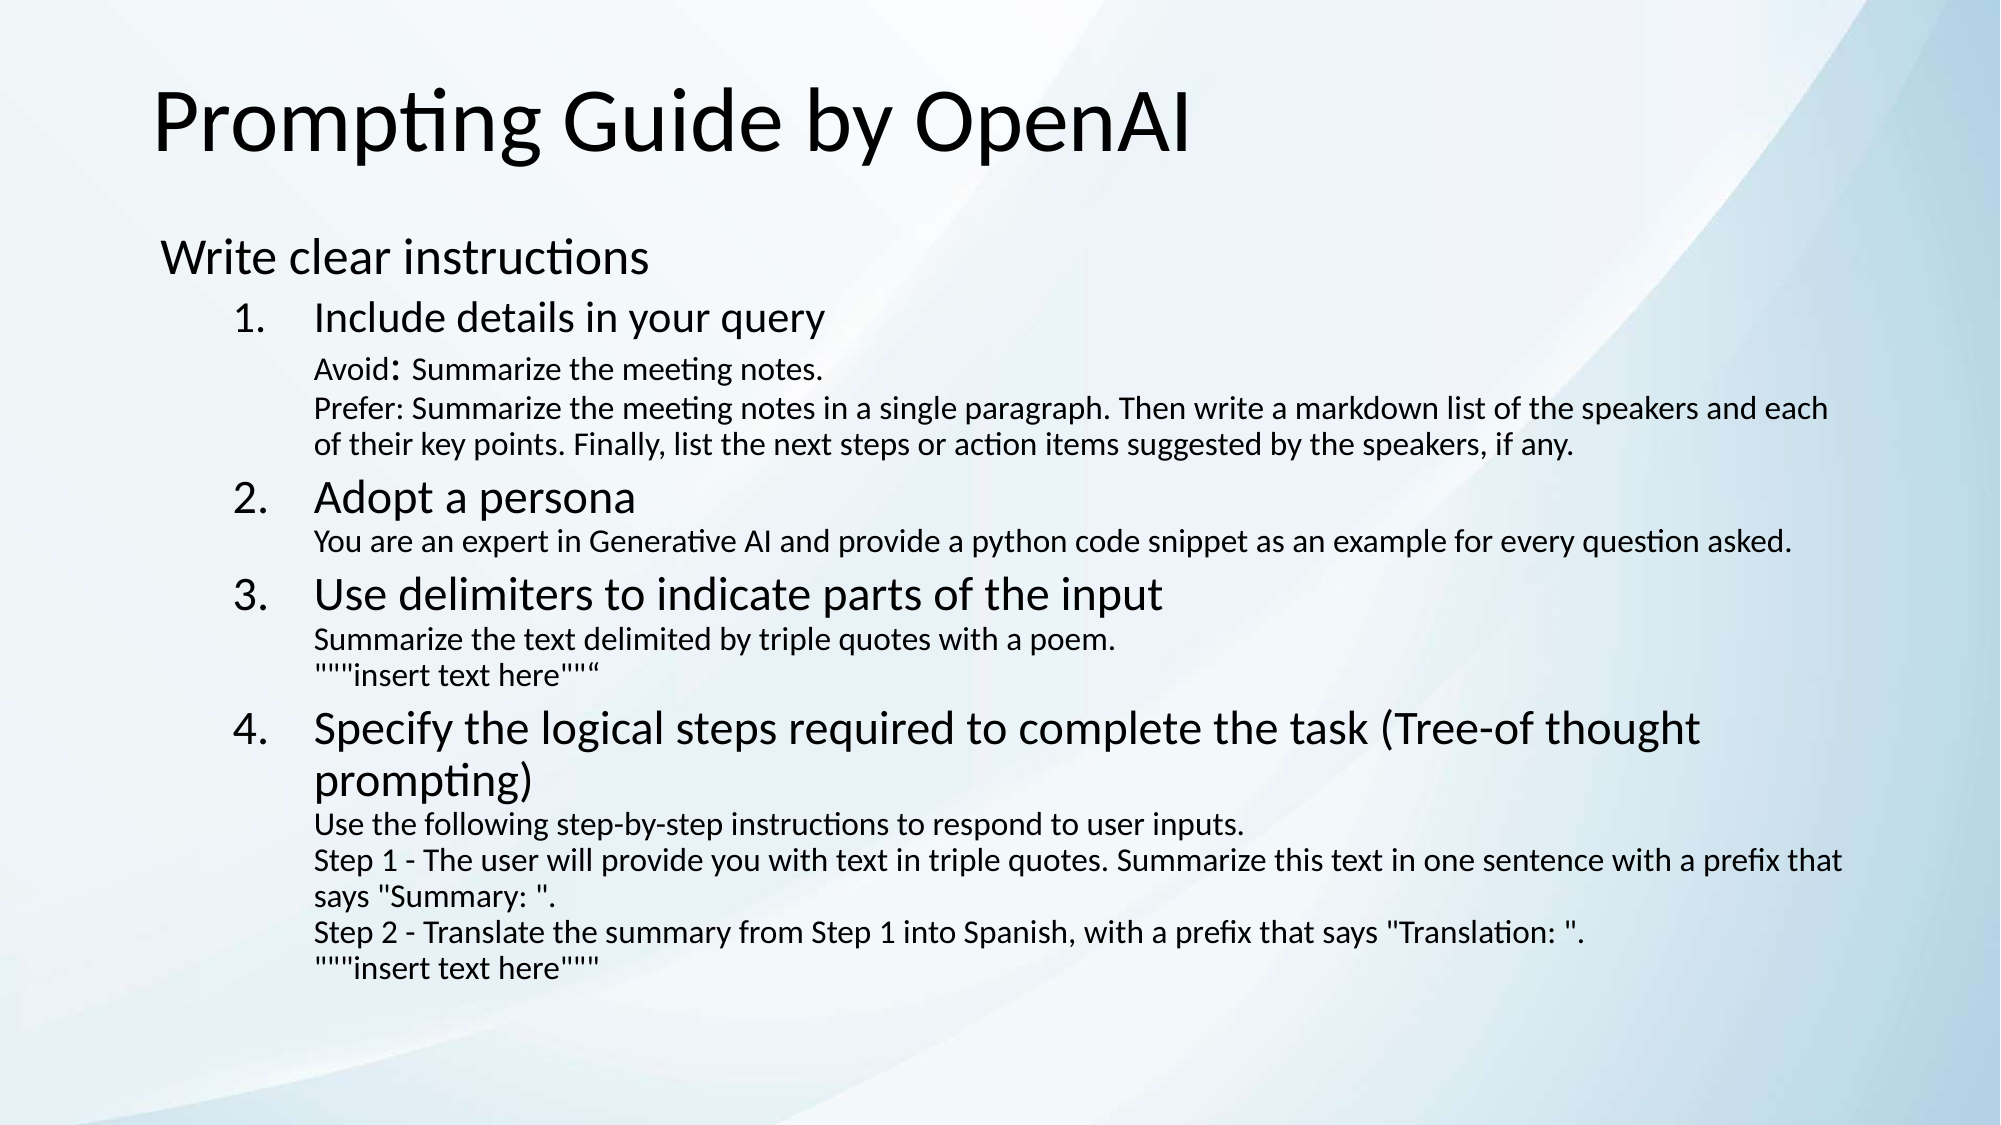

# Prompting Guide by OpenAI
Write clear instructions
Include details in your query
Avoid: Summarize the meeting notes.
Prefer: Summarize the meeting notes in a single paragraph. Then write a markdown list of the speakers and each of their key points. Finally, list the next steps or action items suggested by the speakers, if any.
Adopt a persona
You are an expert in Generative AI and provide a python code snippet as an example for every question asked.
Use delimiters to indicate parts of the input
Summarize the text delimited by triple quotes with a poem.
"""insert text here""“
Specify the logical steps required to complete the task (Tree-of thought prompting)
Use the following step-by-step instructions to respond to user inputs.
Step 1 - The user will provide you with text in triple quotes. Summarize this text in one sentence with a prefix that says "Summary: ".
Step 2 - Translate the summary from Step 1 into Spanish, with a prefix that says "Translation: ".
"""insert text here"""